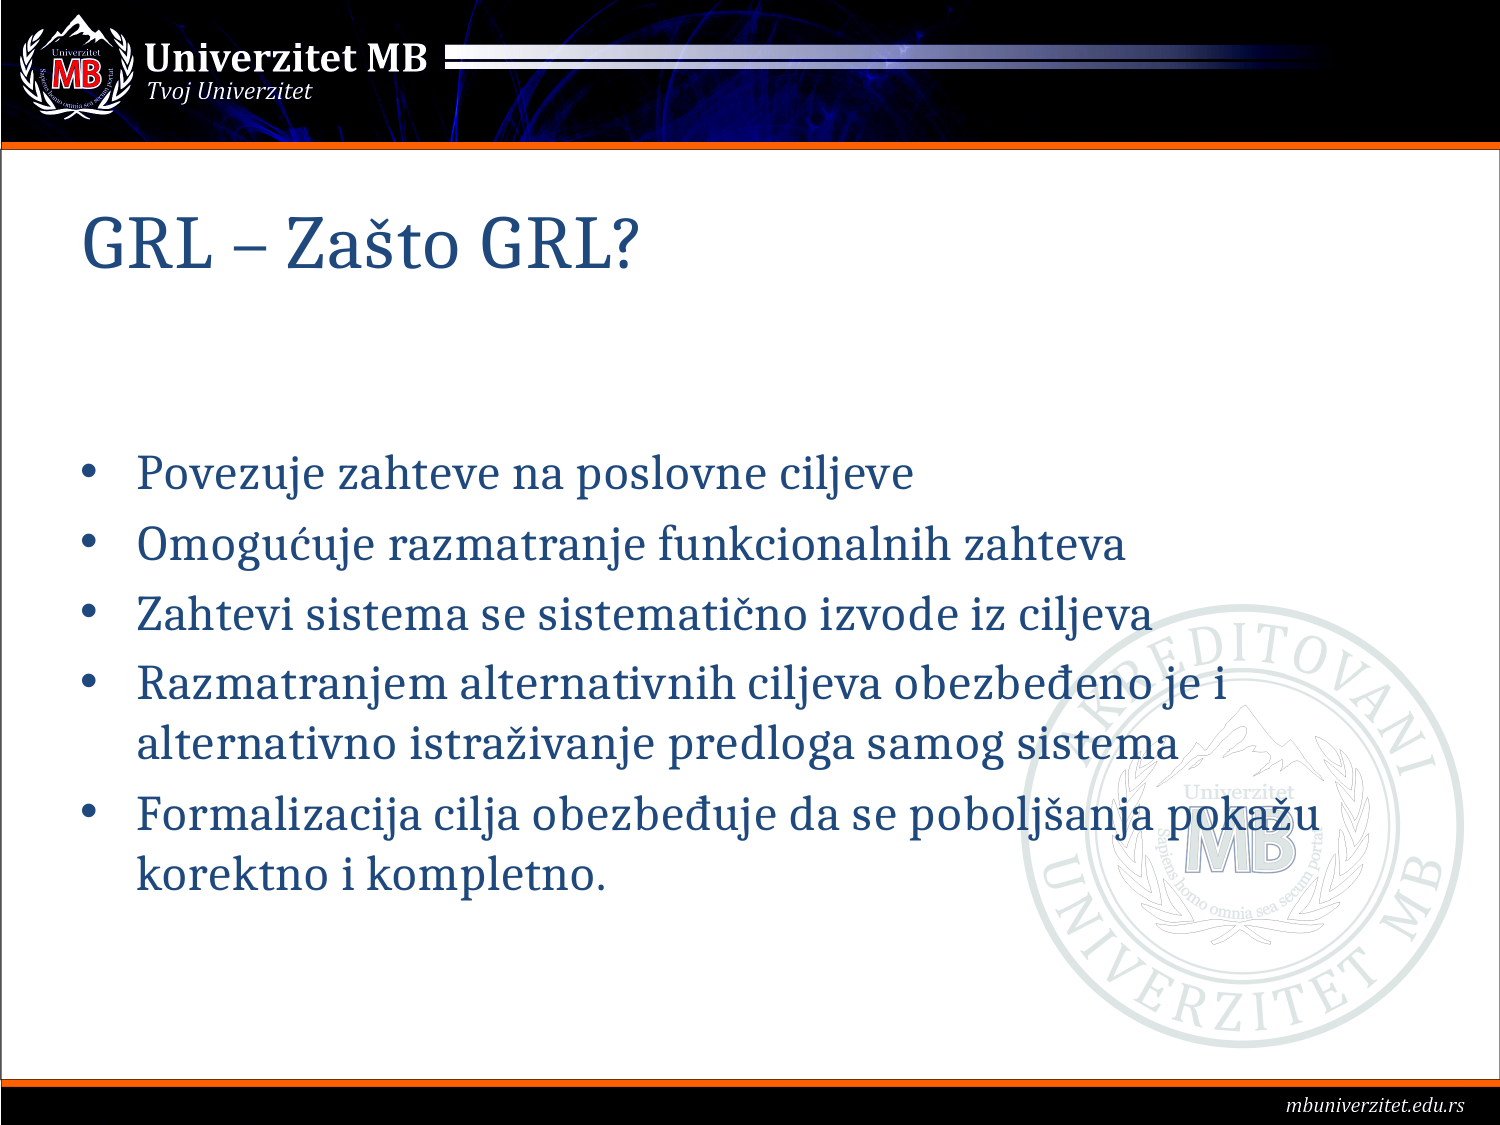

# GRL – Zašto GRL?
Povezuje zahteve na poslovne ciljeve
Omogućuje razmatranje funkcionalnih zahteva
Zahtevi sistema se sistematično izvode iz ciljeva
Razmatranjem alternativnih ciljeva obezbeđeno je i alternativno istraživanje predloga samog sistema
Formalizacija cilja obezbeđuje da se poboljšanja pokažu korektno i kompletno.